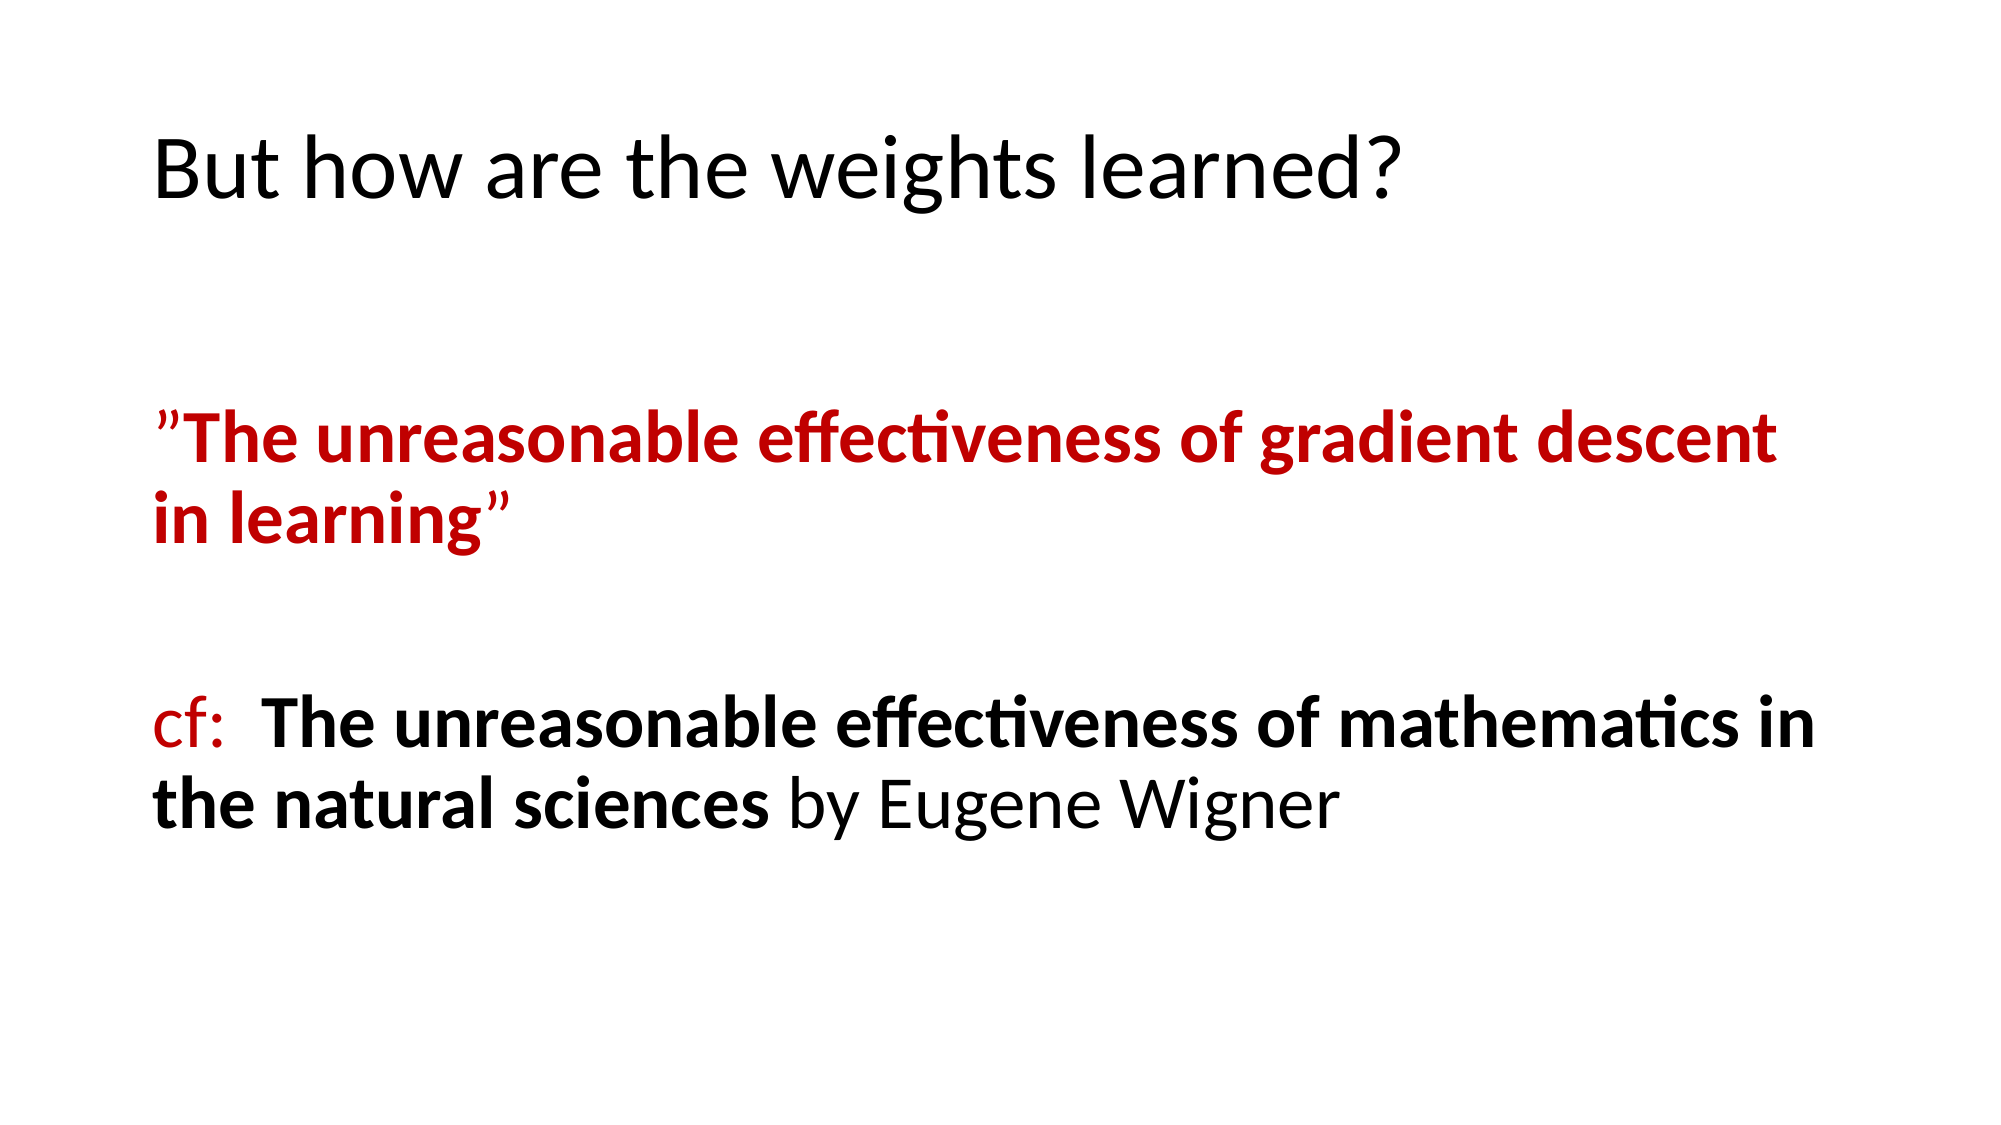

# But how are the weights learned?

”The unreasonable effectiveness of gradient descent in learning”

cf:  The unreasonable effectiveness of mathematics in the natural sciences by Eugene Wigner